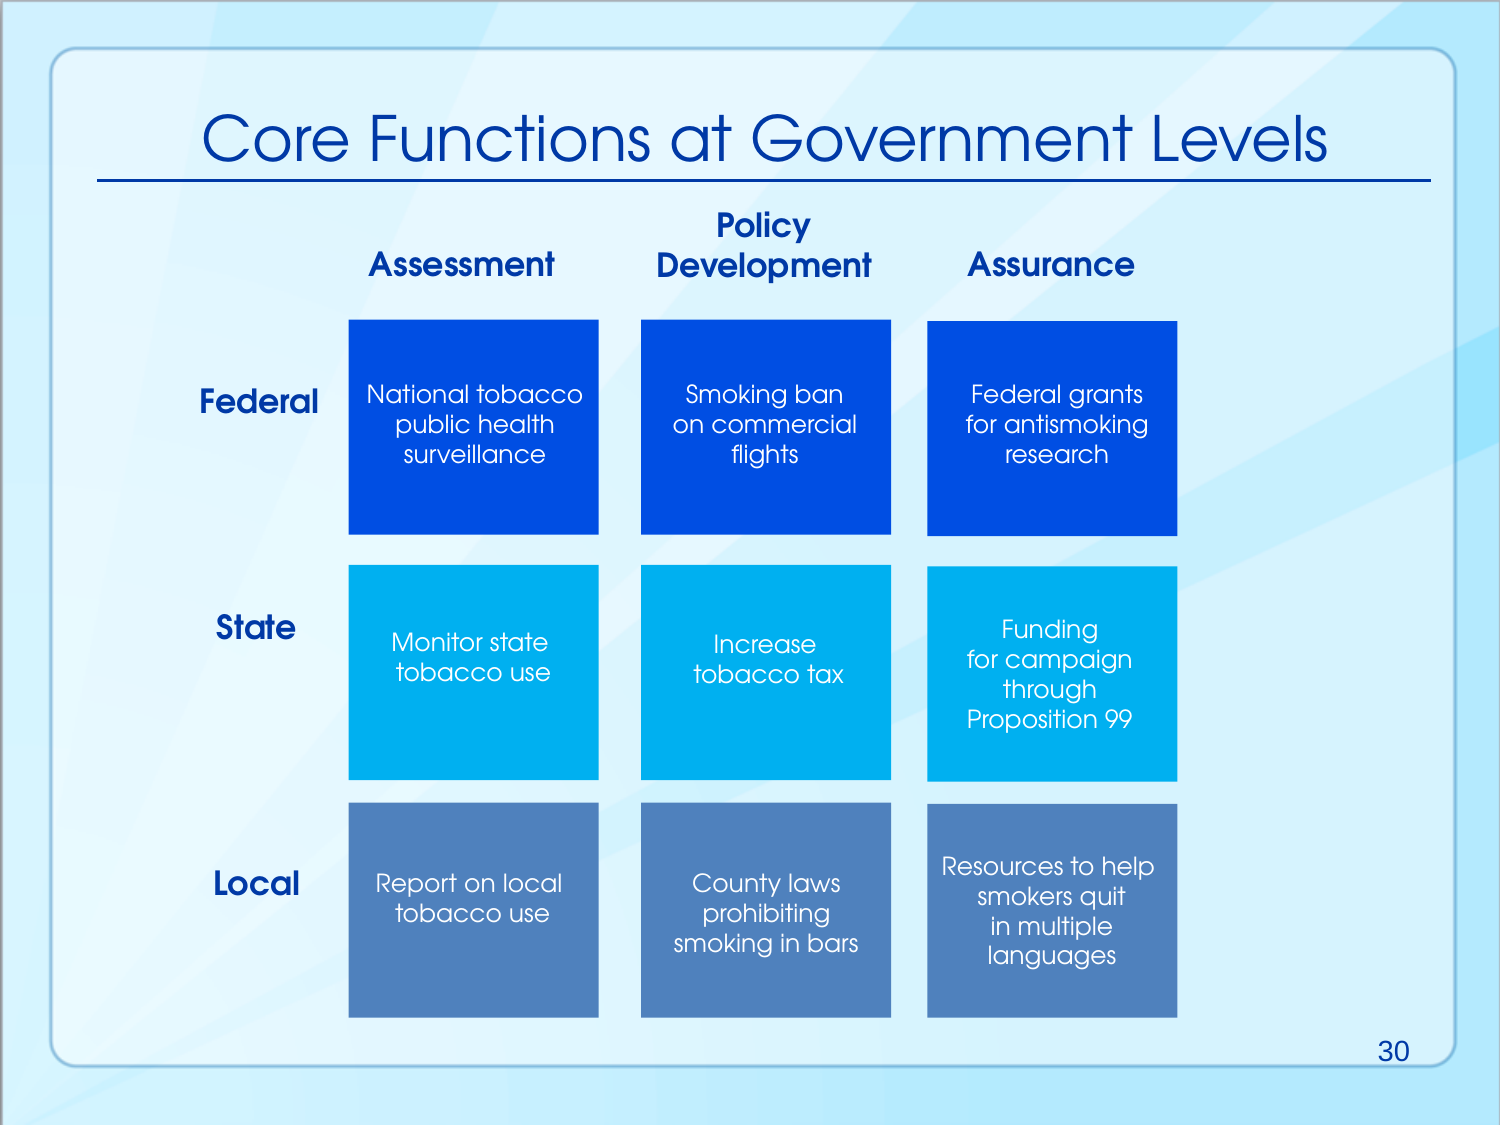

Core Functions at Government Levels
Policy
Development
Assessment
Assurance
Federal
State
Local

Federal grants
for antismoking
research
National tobacco public health
surveillance
Smoking ban
on commercial flights

Funding
for campaign through
Proposition 99
Monitor state
tobacco use
Increase
tobacco tax

Resources to help
smokers quit
in multiple languages
Report on local
tobacco use
County laws
prohibiting
smoking in bars
30